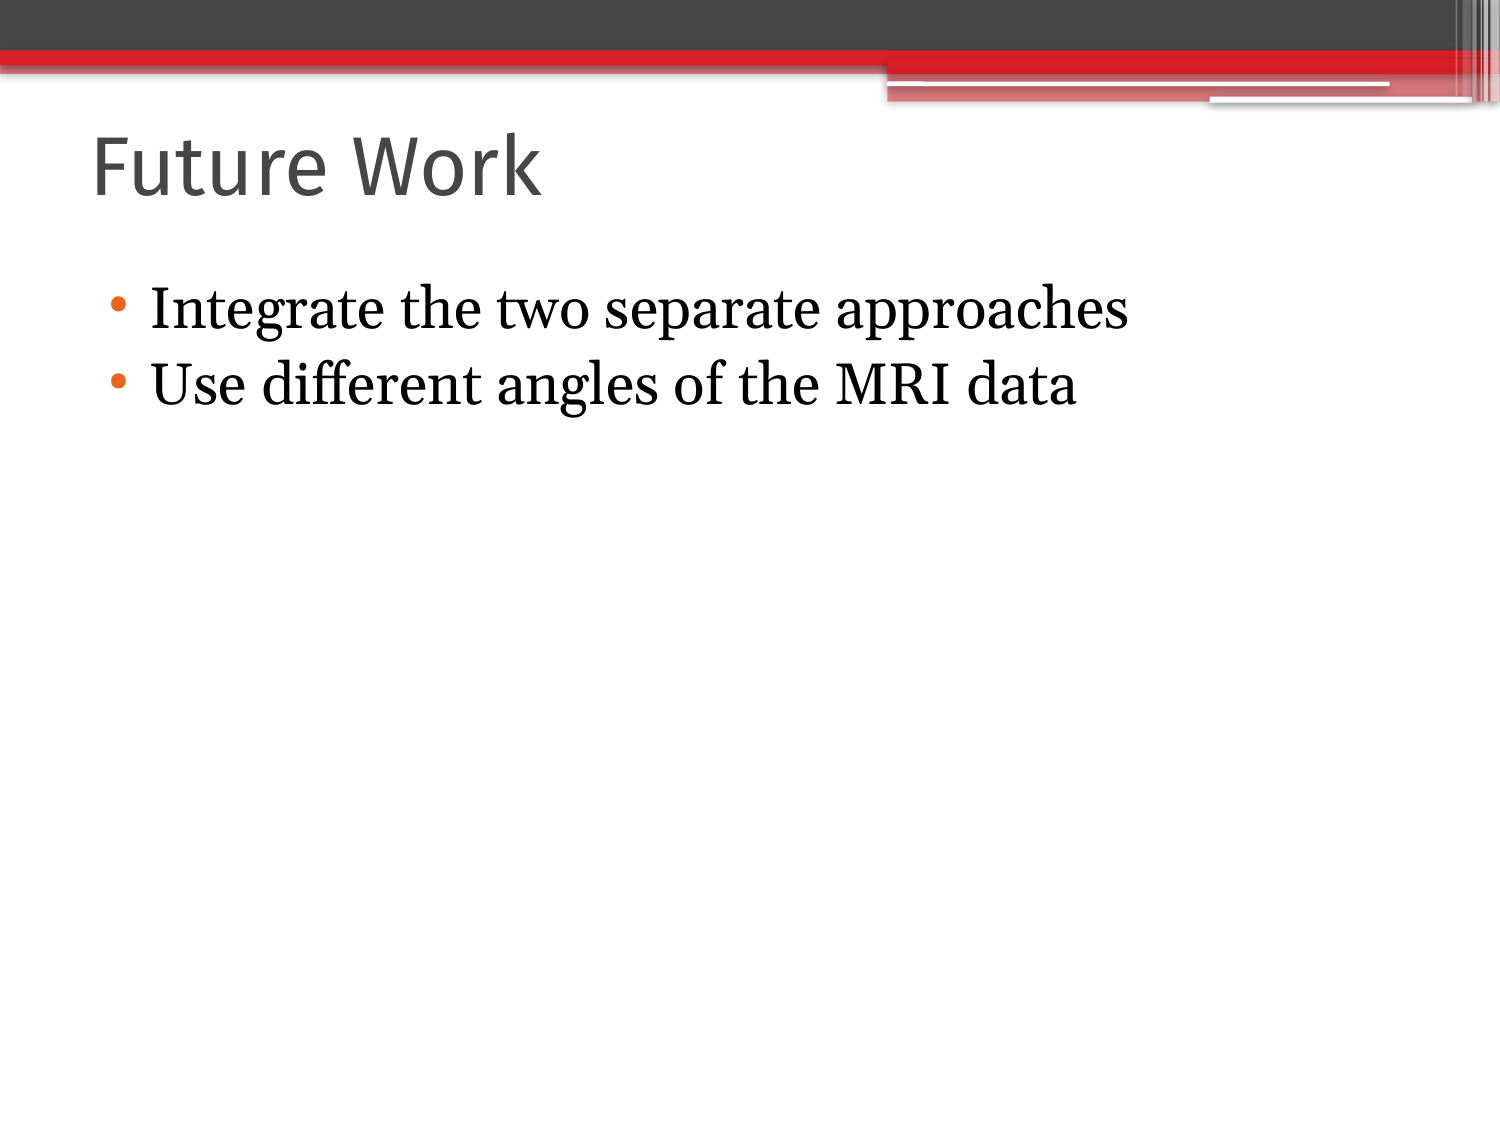

# Future Work
Integrate the two separate approaches
Use different angles of the MRI data